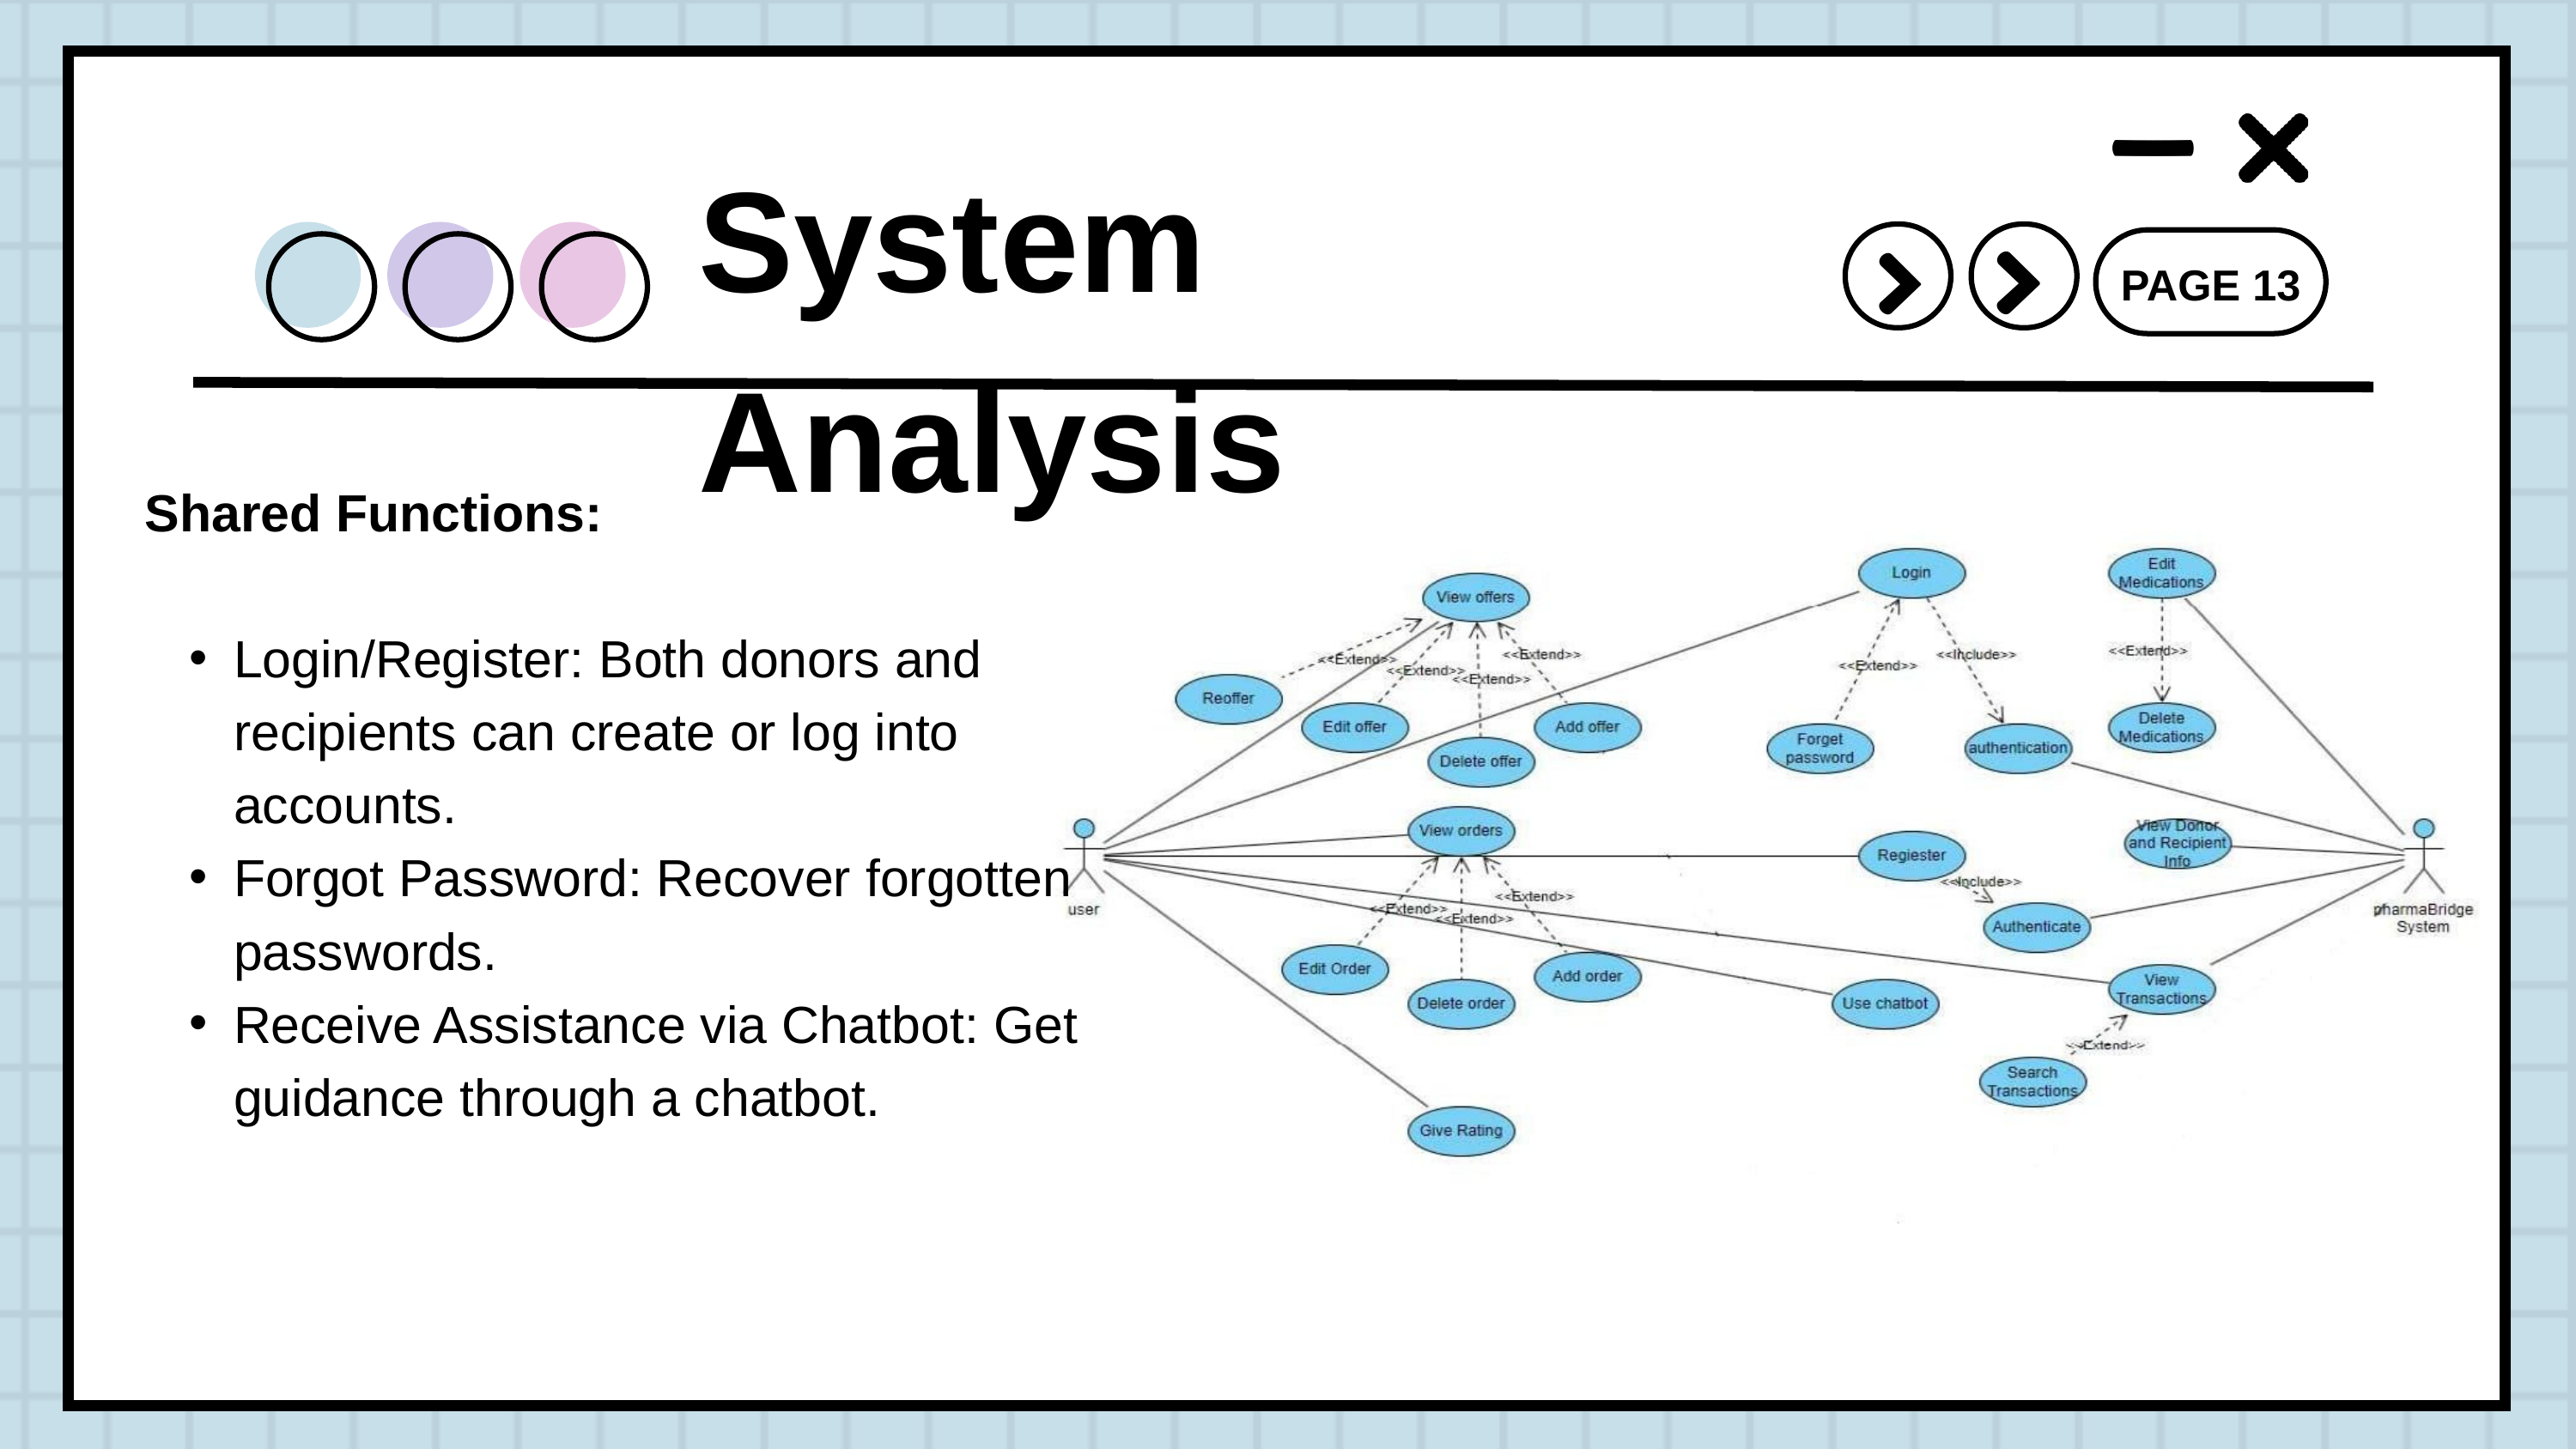

System Analysis

PAGE 13

Shared Functions:

Login/Register: Both donors and recipients can create or log into accounts.
Forgot Password: Recover forgotten passwords.
Receive Assistance via Chatbot: Get guidance through a chatbot.